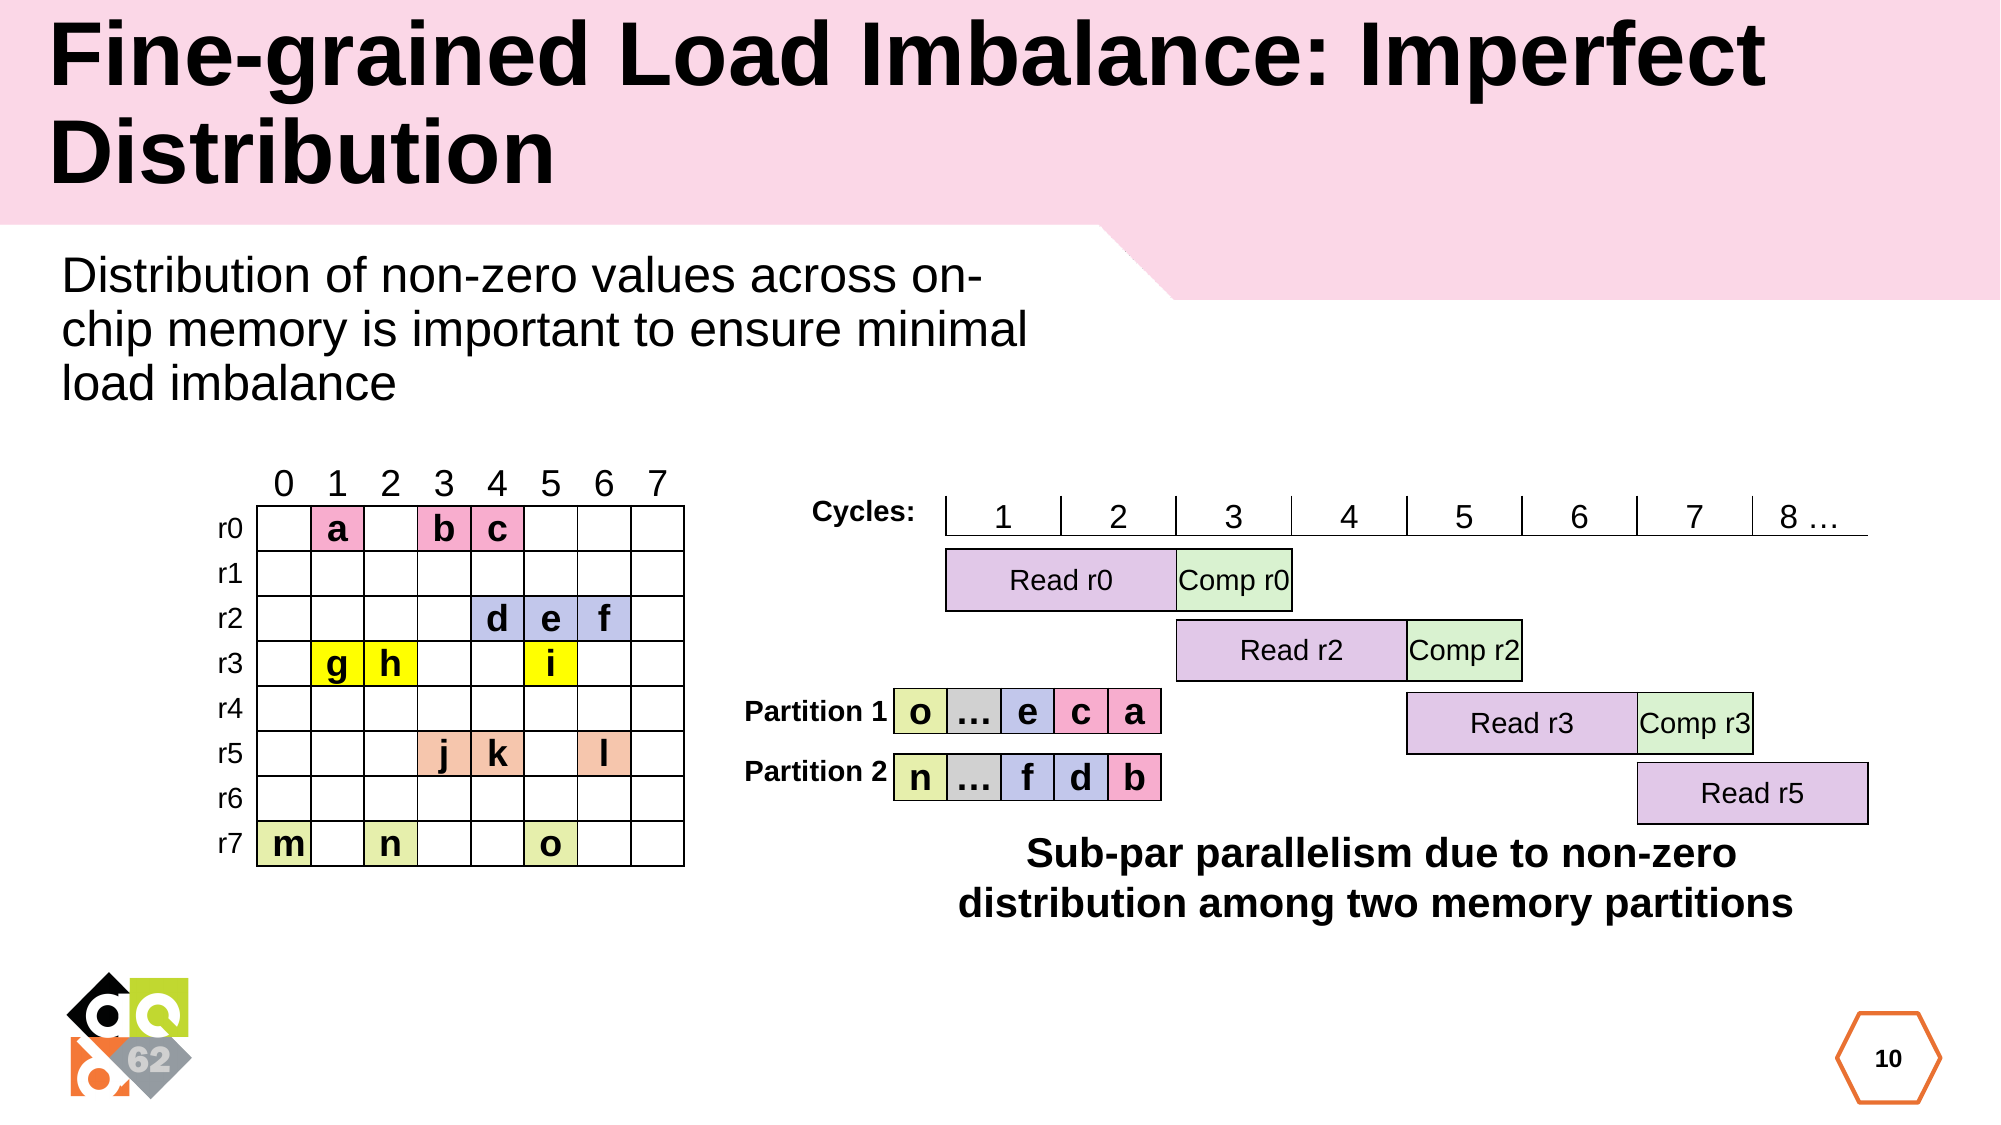

# Fine-grained Load Imbalance: Imperfect Distribution
Distribution of non-zero values across on-chip memory is important to ensure minimal load imbalance
|  | 0 | 1 | 2 | 3 | 4 | 5 | 6 | 7 |
| --- | --- | --- | --- | --- | --- | --- | --- | --- |
| r0 |  | a |  | b | c |  |  |  |
| r1 |  |  |  |  |  |  |  |  |
| r2 |  |  |  |  | d | e | f |  |
| r3 |  | g | h |  |  | i |  |  |
| r4 |  |  |  |  |  |  |  |  |
| r5 |  |  |  | j | k |  | l |  |
| r6 |  |  |  |  |  |  |  |  |
| r7 | m |  | n |  |  | o |  |  |
Cycles:
| 1 | 2 | 3 | 4 | 5 | 6 | 7 | 8 … |
| --- | --- | --- | --- | --- | --- | --- | --- |
| Read r0 | Comp r0 |
| --- | --- |
| Read r2 | Comp r2 |
| --- | --- |
Partition 1
| o | … | e | c | a |
| --- | --- | --- | --- | --- |
| Read r3 | Comp r3 |
| --- | --- |
Partition 2
| n | … | f | d | b |
| --- | --- | --- | --- | --- |
| Read r5 |
| --- |
Sub-par parallelism due to non-zero distribution among two memory partitions
10